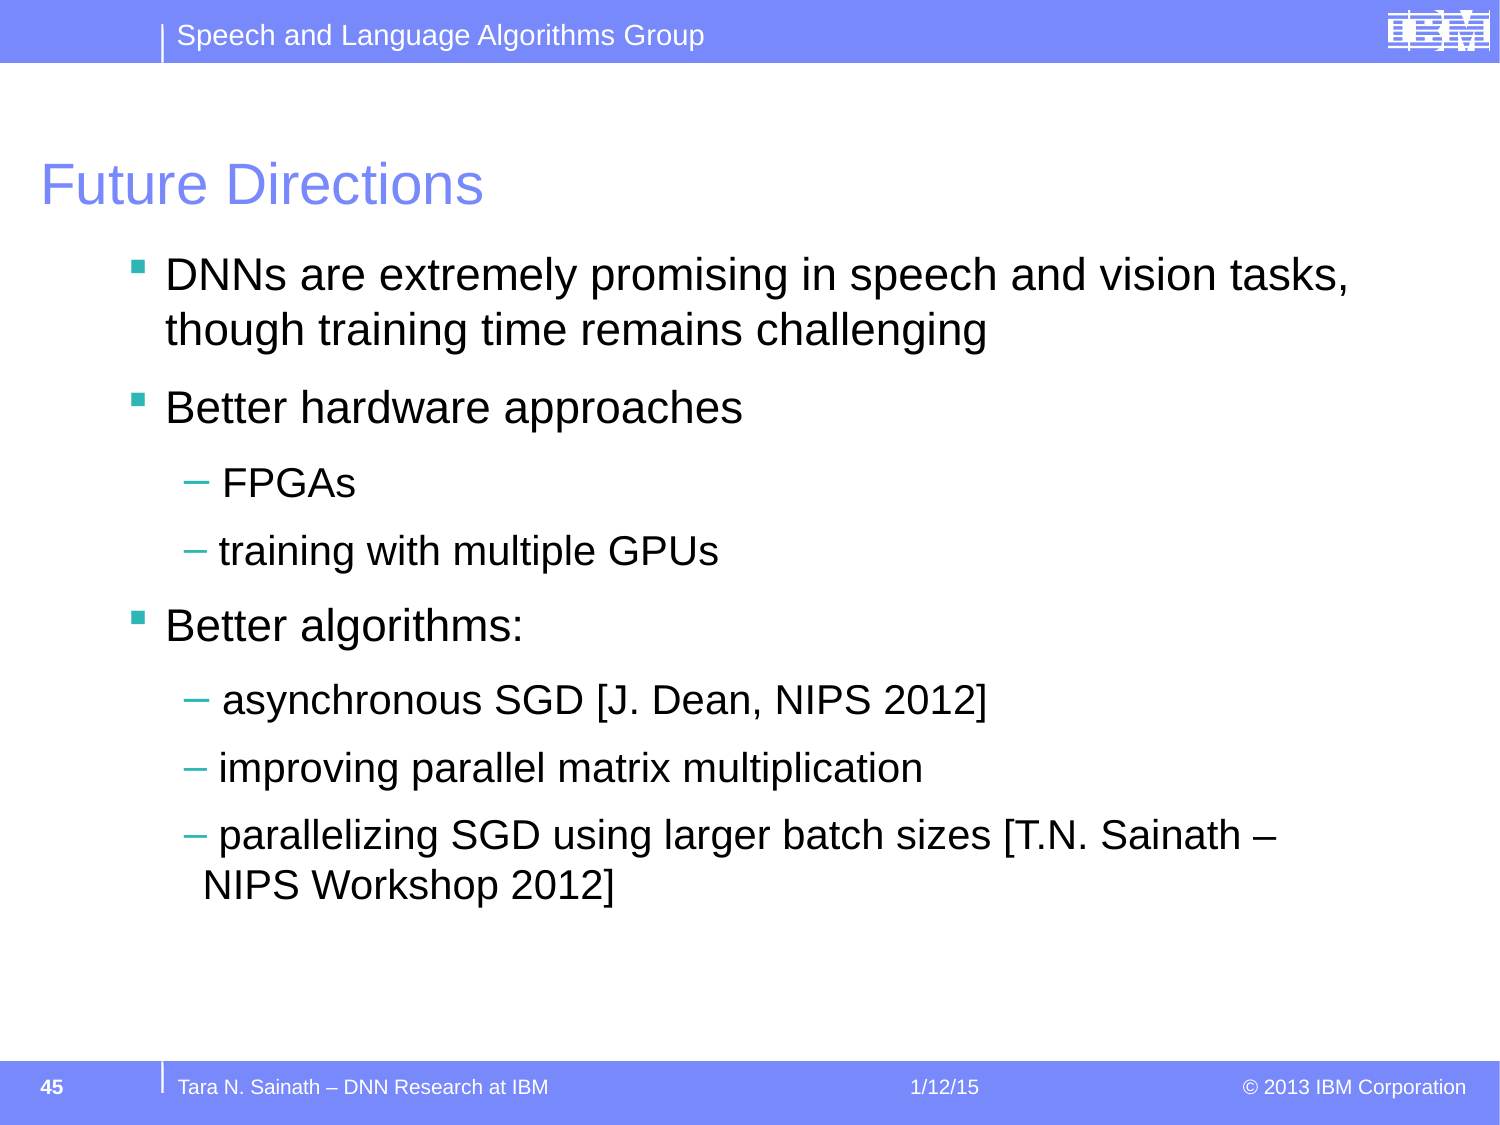

# Future Directions
DNNs are extremely promising in speech and vision tasks, though training time remains challenging
Better hardware approaches
 FPGAs
 training with multiple GPUs
Better algorithms:
 asynchronous SGD [J. Dean, NIPS 2012]
 improving parallel matrix multiplication
 parallelizing SGD using larger batch sizes [T.N. Sainath – NIPS Workshop 2012]
45
Tara N. Sainath – DNN Research at IBM
1/12/15